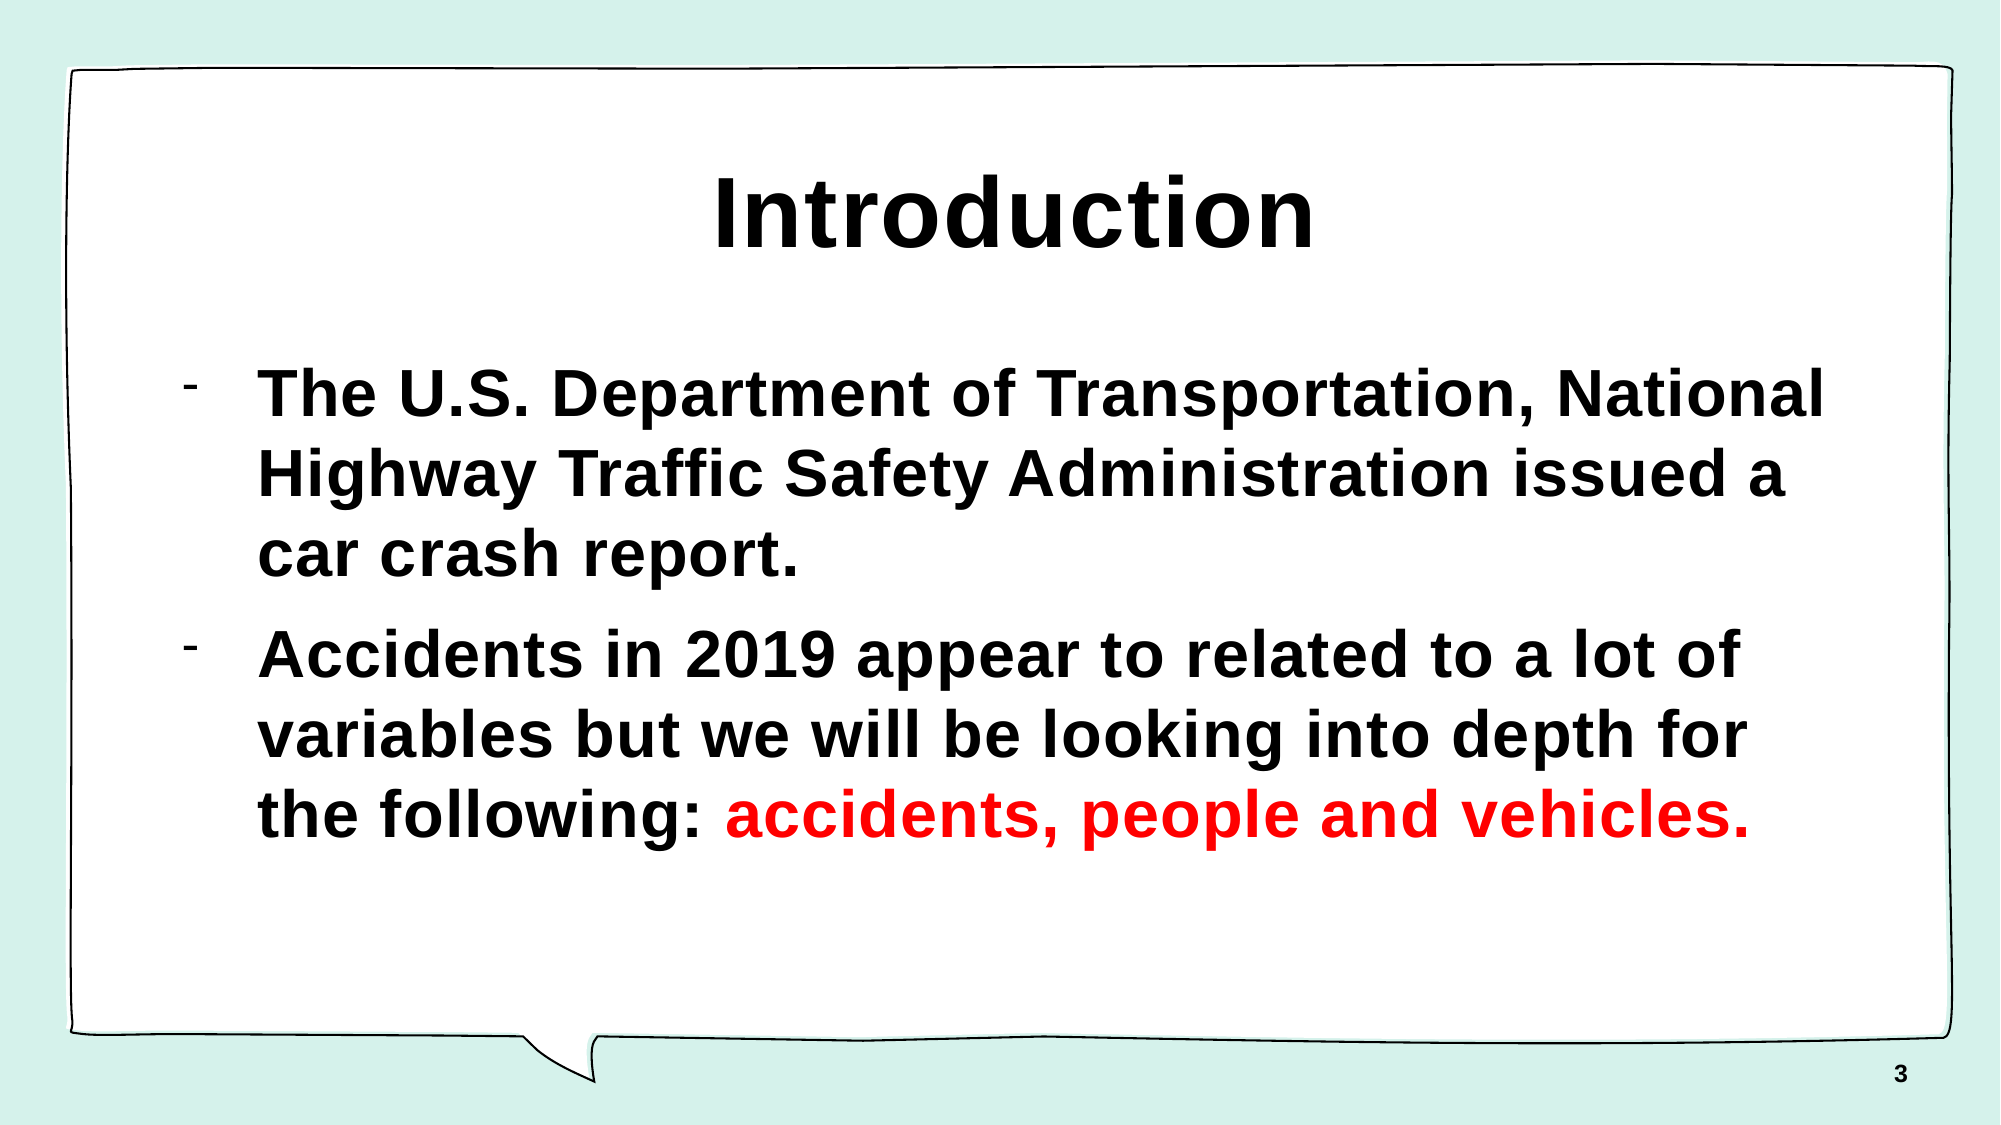

# Introduction
The U.S. Department of Transportation, National Highway Traffic Safety Administration issued a car crash report.
Accidents in 2019 appear to related to a lot of variables but we will be looking into depth for the following: accidents, people and vehicles.

3